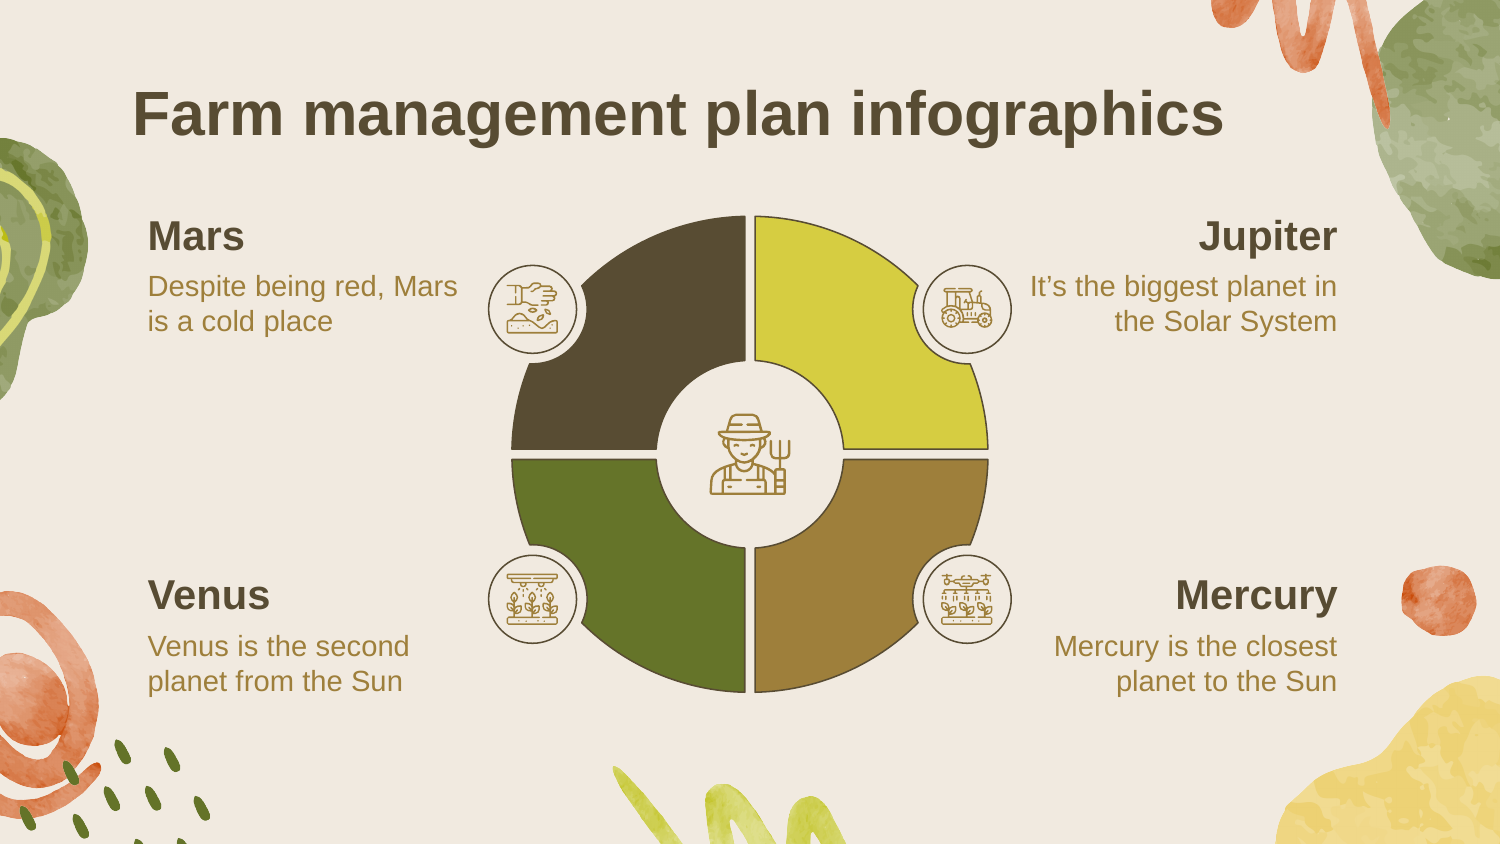

# Farm management plan infographics
Mars
Despite being red, Mars is a cold place
Jupiter
It’s the biggest planet in the Solar System

Venus
Venus is the second planet from the Sun
Mercury
Mercury is the closest planet to the Sun